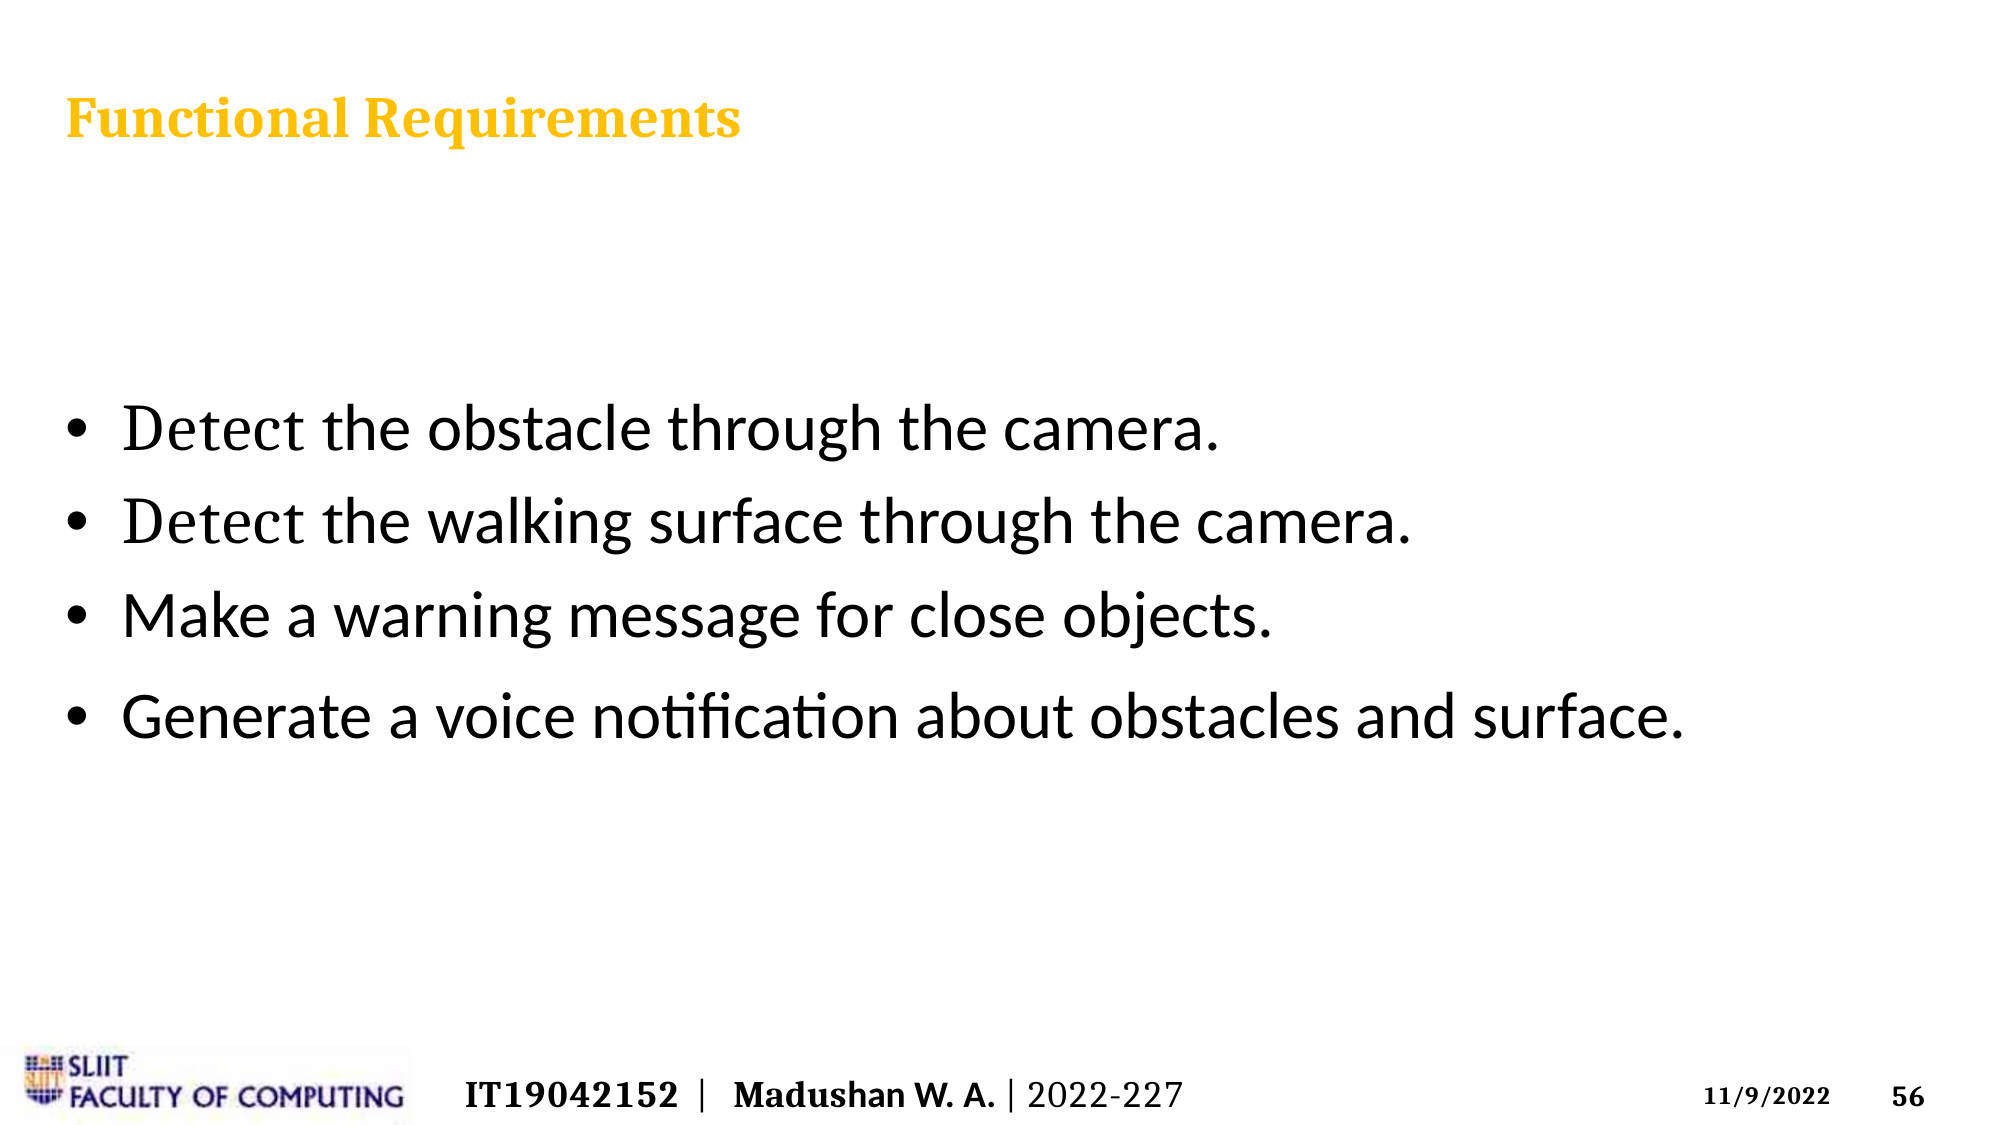

Functional Requirements
• Detect the obstacle through the camera.
• Detect the walking surface through the camera.
• Make a warning message for close objects.
• Generate a voice notification about obstacles and surface.
IT19042152 | Madushan W. A. | 2022-227
56
11/9/2022